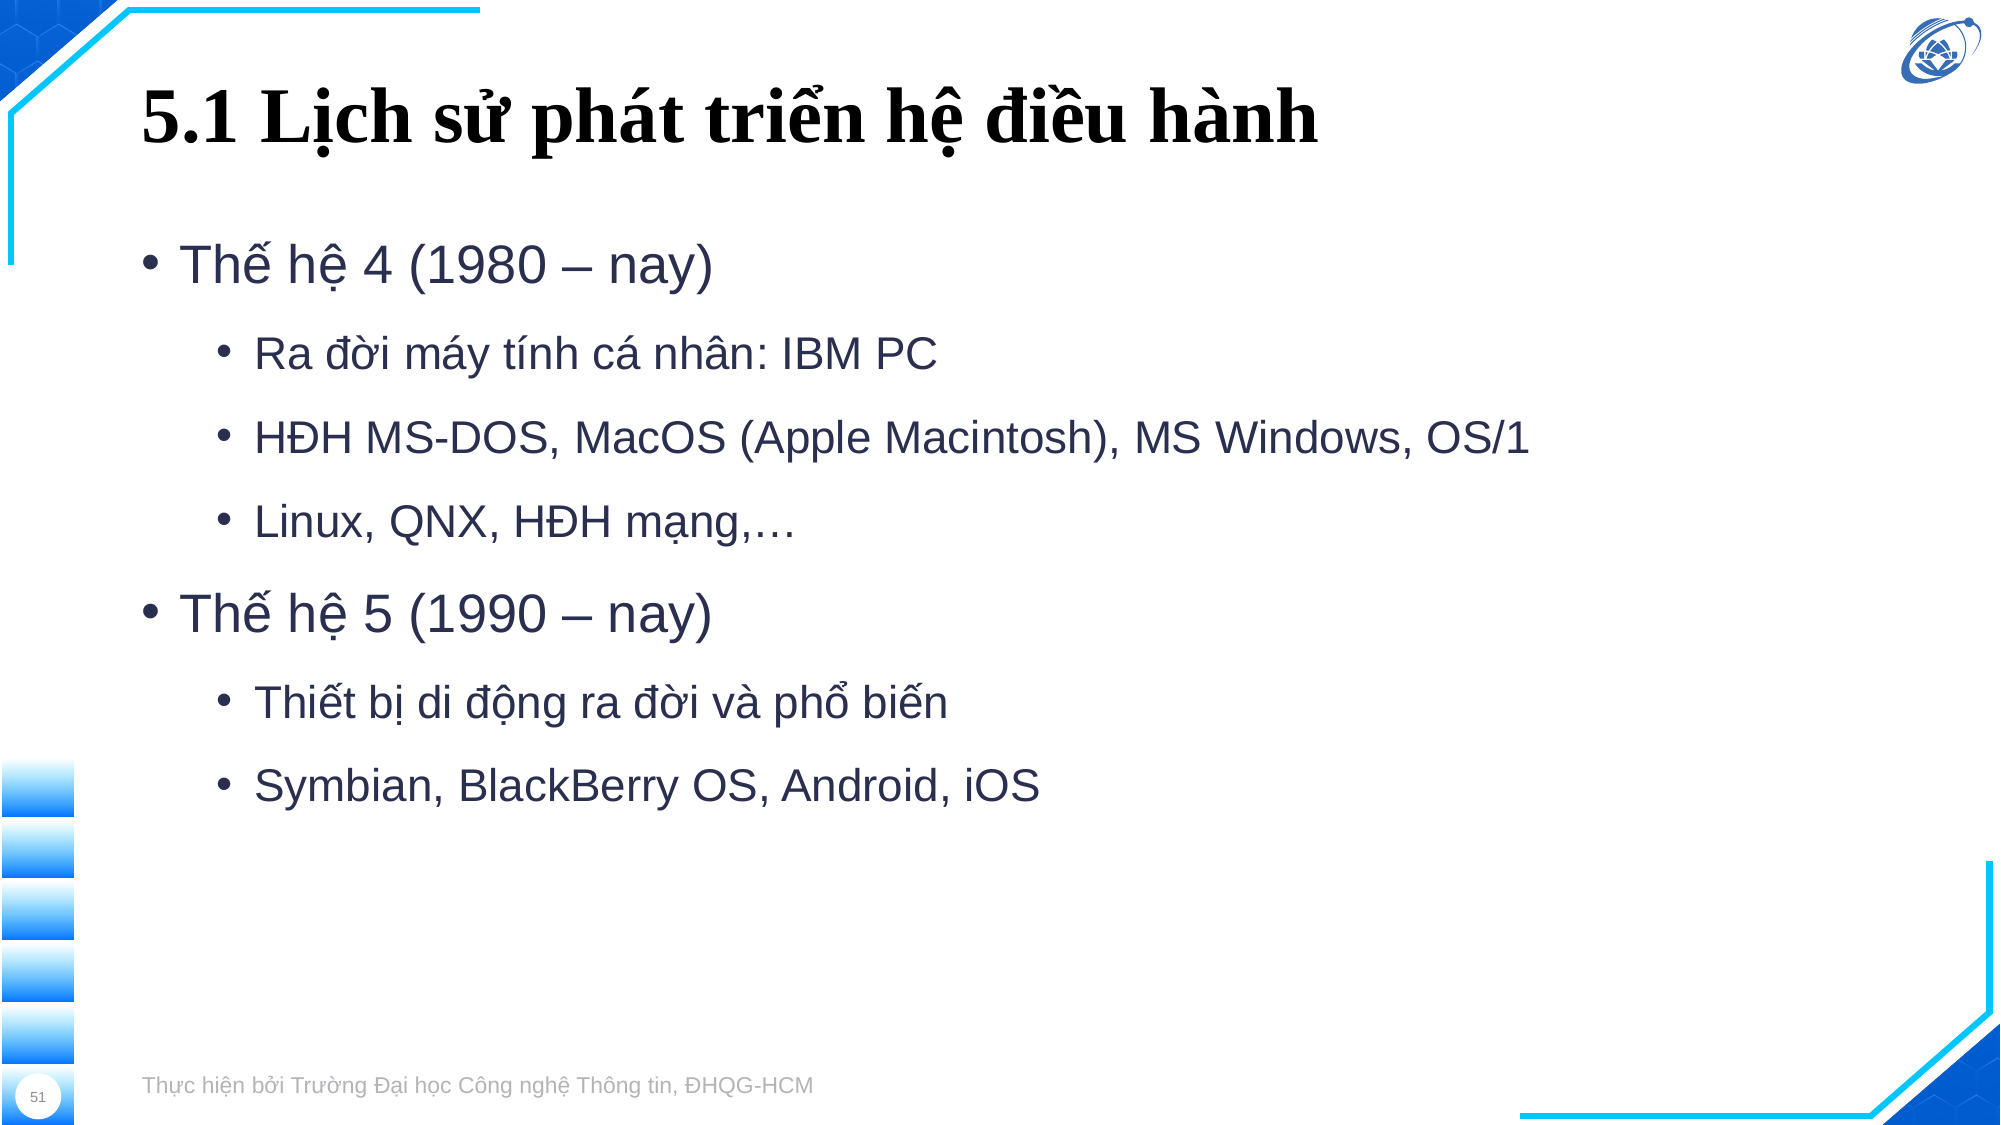

# 5.1 Lịch sử phát triển hệ điều hành
Thế hệ 4 (1980 – nay)
Ra đời máy tính cá nhân: IBM PC
HĐH MS-DOS, MacOS (Apple Macintosh), MS Windows, OS/1
Linux, QNX, HĐH mạng,…
Thế hệ 5 (1990 – nay)
Thiết bị di động ra đời và phổ biến
Symbian, BlackBerry OS, Android, iOS

Thực hiện bởi Trường Đại học Công nghệ Thông tin, ĐHQG-HCM
51